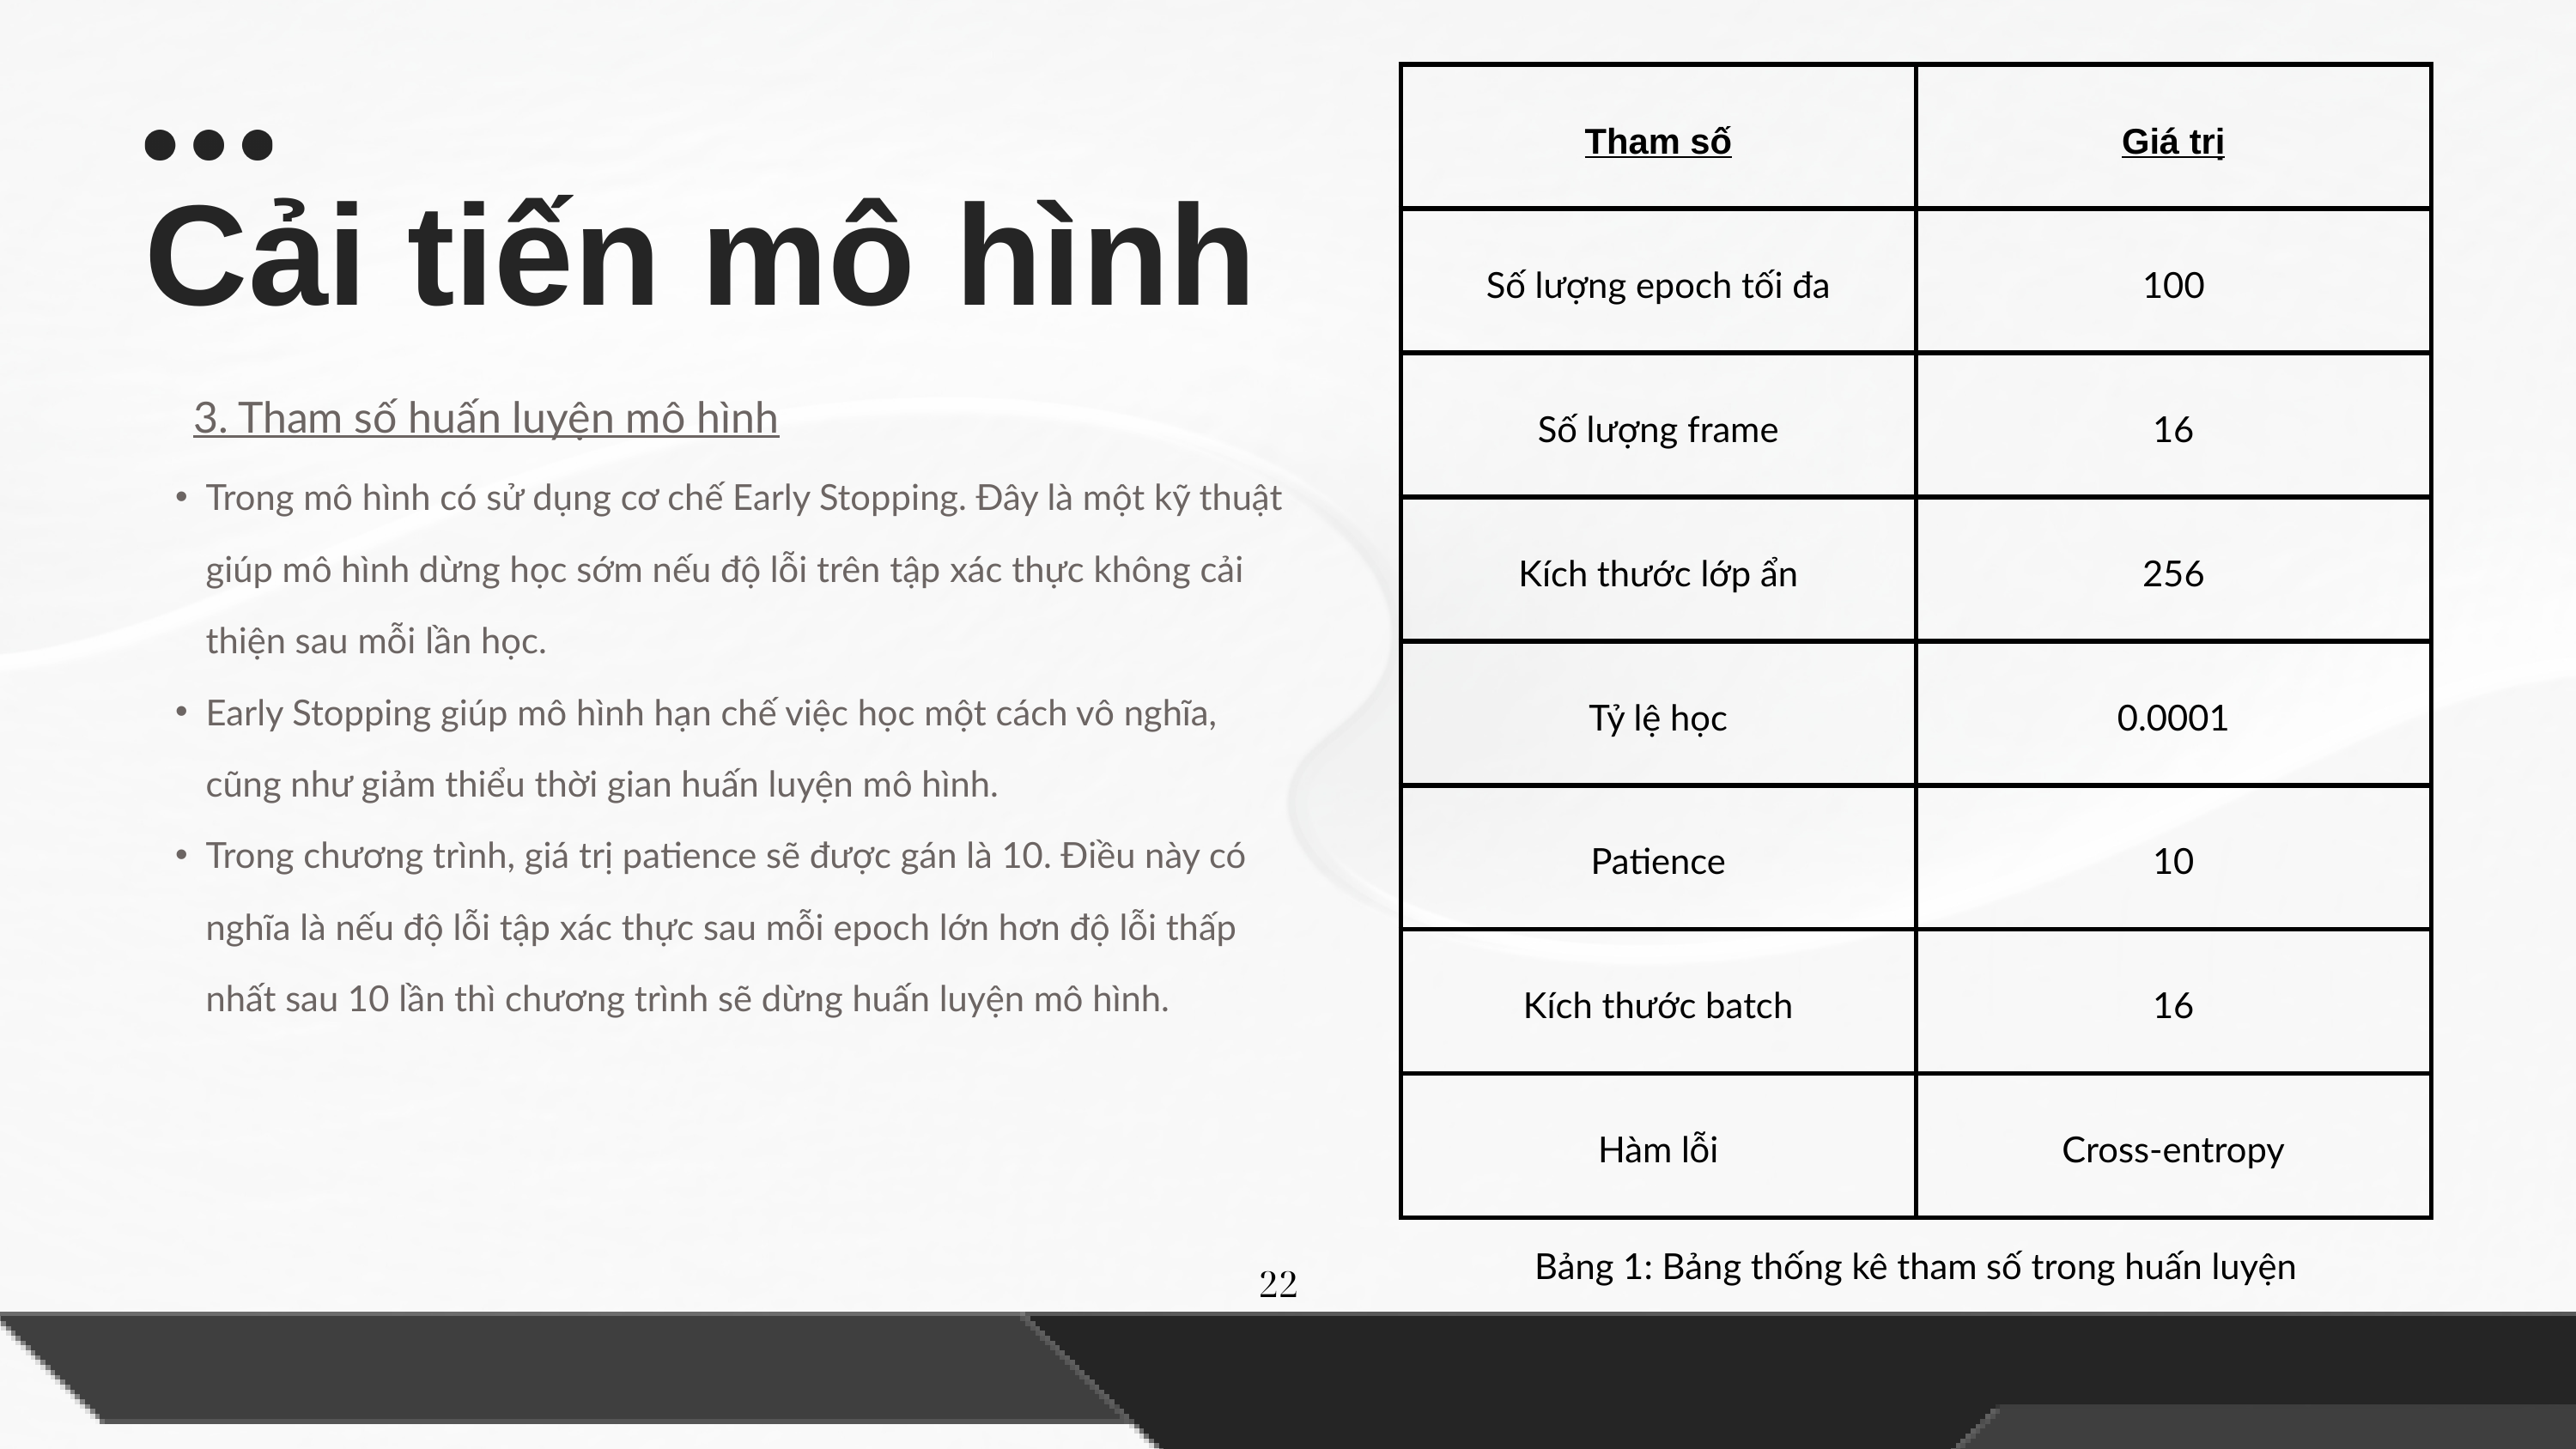

| Tham số | Giá trị |
| --- | --- |
| Số lượng epoch tối đa | 100 |
| Số lượng frame | 16 |
| Kích thước lớp ẩn | 256 |
| Tỷ lệ học | 0.0001 |
| Patience | 10 |
| Kích thước batch | 16 |
| Hàm lỗi | Cross-entropy |

Cải tiến mô hình
3. Tham số huấn luyện mô hình
Trong mô hình có sử dụng cơ chế Early Stopping. Đây là một kỹ thuật giúp mô hình dừng học sớm nếu độ lỗi trên tập xác thực không cải thiện sau mỗi lần học.
Early Stopping giúp mô hình hạn chế việc học một cách vô nghĩa, cũng như giảm thiểu thời gian huấn luyện mô hình.
Trong chương trình, giá trị patience sẽ được gán là 10. Điều này có nghĩa là nếu độ lỗi tập xác thực sau mỗi epoch lớn hơn độ lỗi thấp nhất sau 10 lần thì chương trình sẽ dừng huấn luyện mô hình.
Bảng 1: Bảng thống kê tham số trong huấn luyện
22